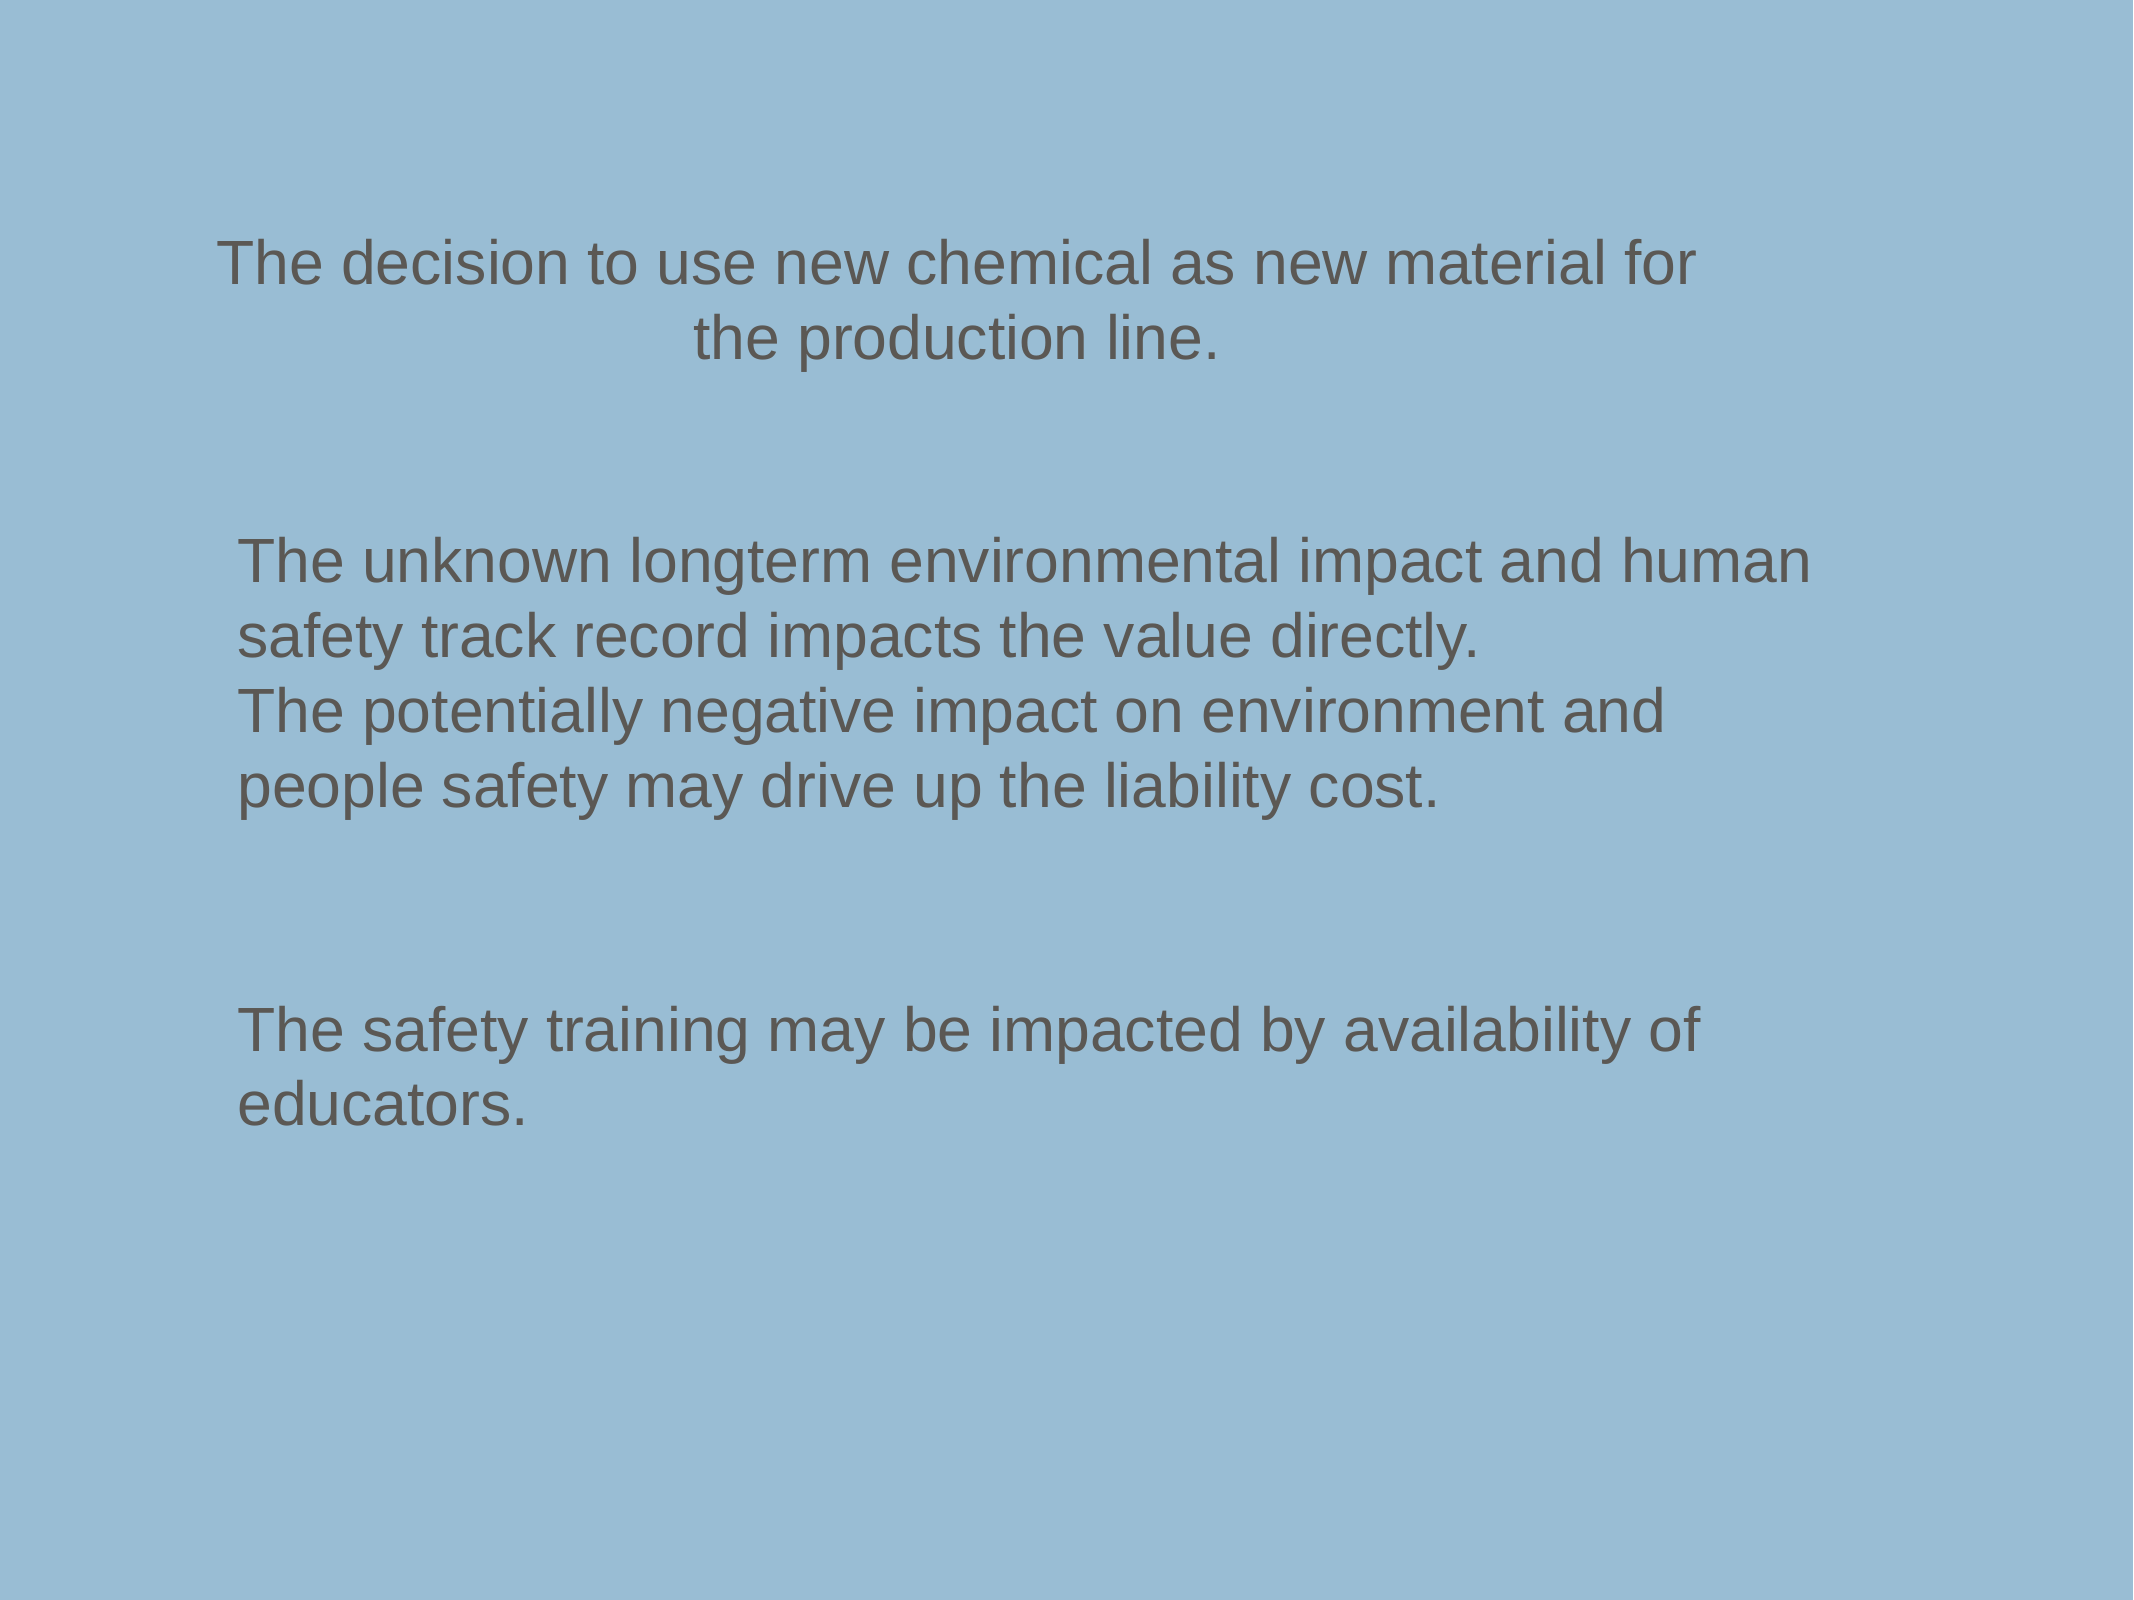

The decision to use new chemical as new material for the production line.
The unknown longterm environmental impact and human safety track record impacts the value directly.
The potentially negative impact on environment and people safety may drive up the liability cost.
The safety training may be impacted by availability of educators.